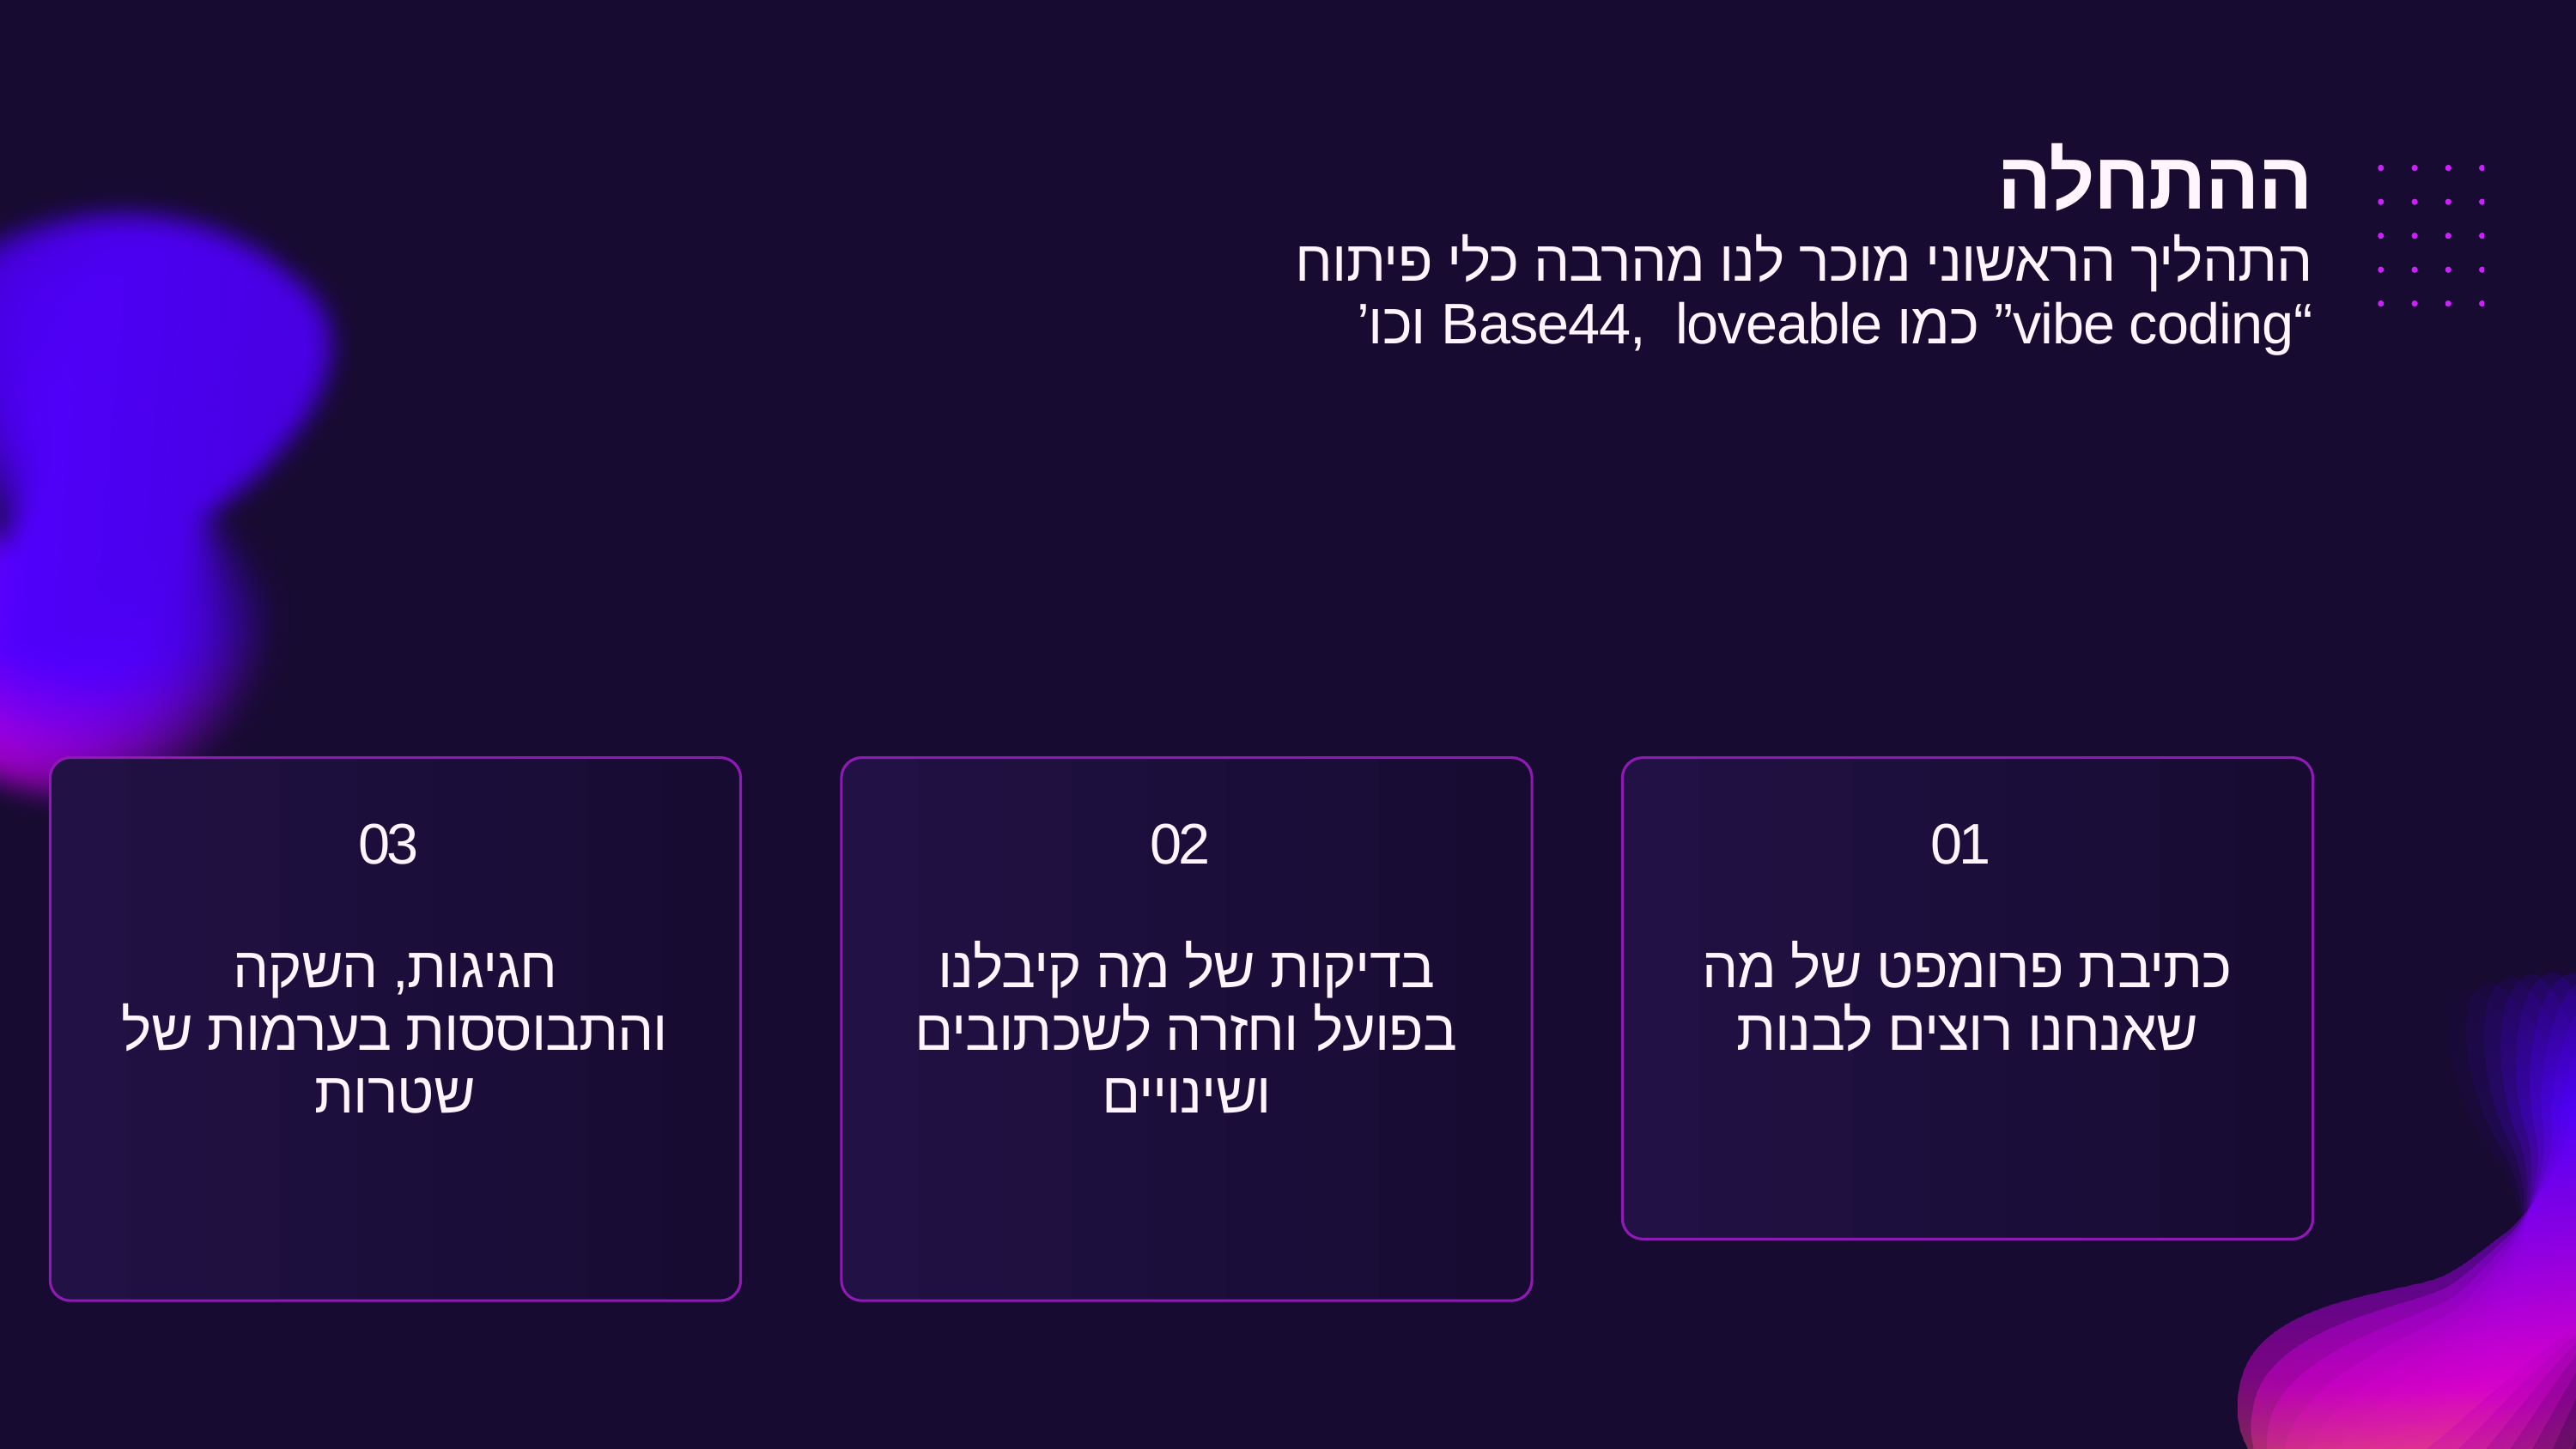

ההתחלה

התהליך הראשוני מוכר לנו מהרבה כלי פיתוח “vibe coding” כמו Base44,  loveable וכו’

03
חגיגות, השקה
והתבוססות בערמות של
שטרות

02
בדיקות של מה קיבלנו בפועל וחזרה לשכתובים ושינויים

01
כתיבת פרומפט של מה שאנחנו רוצים לבנות